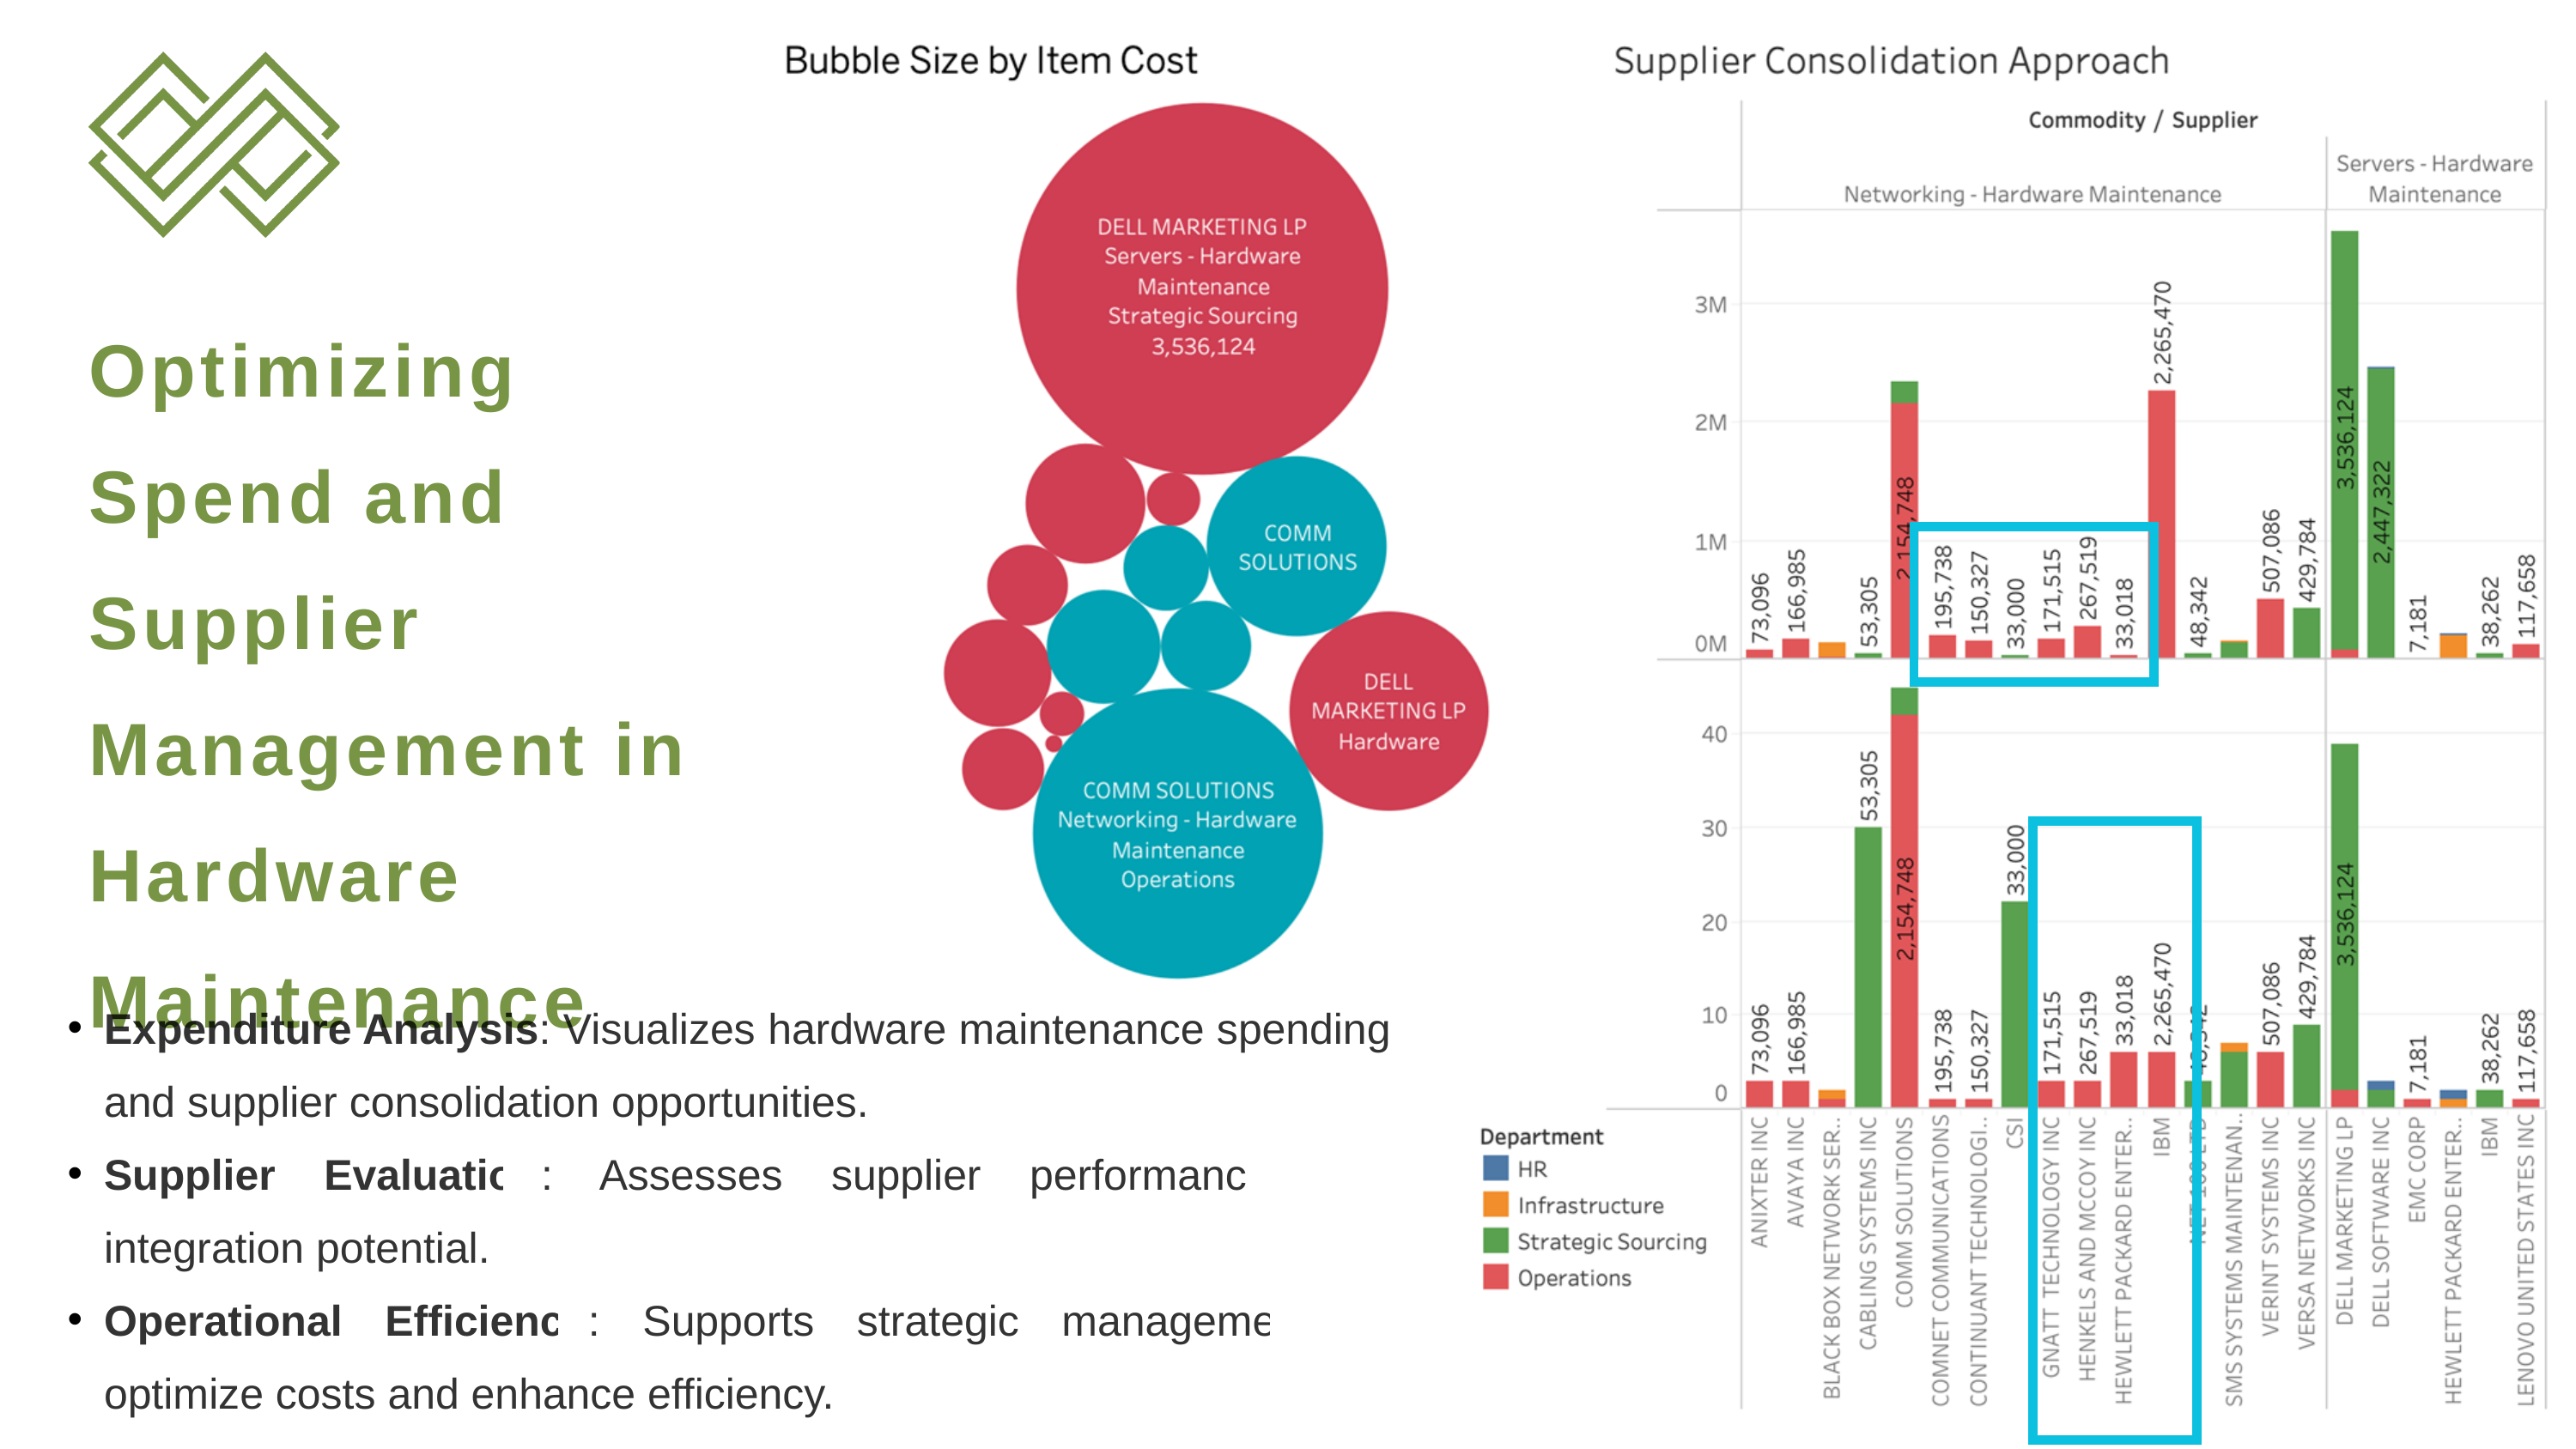

Optimizing Spend and Supplier Management in Hardware Maintenance

Expenditure Analysis: Visualizes hardware maintenance spending and supplier consolidation opportunities.
Supplier Evaluation: Assesses supplier performance and integration potential.
Operational Efficiency: Supports strategic management to optimize costs and enhance efficiency.